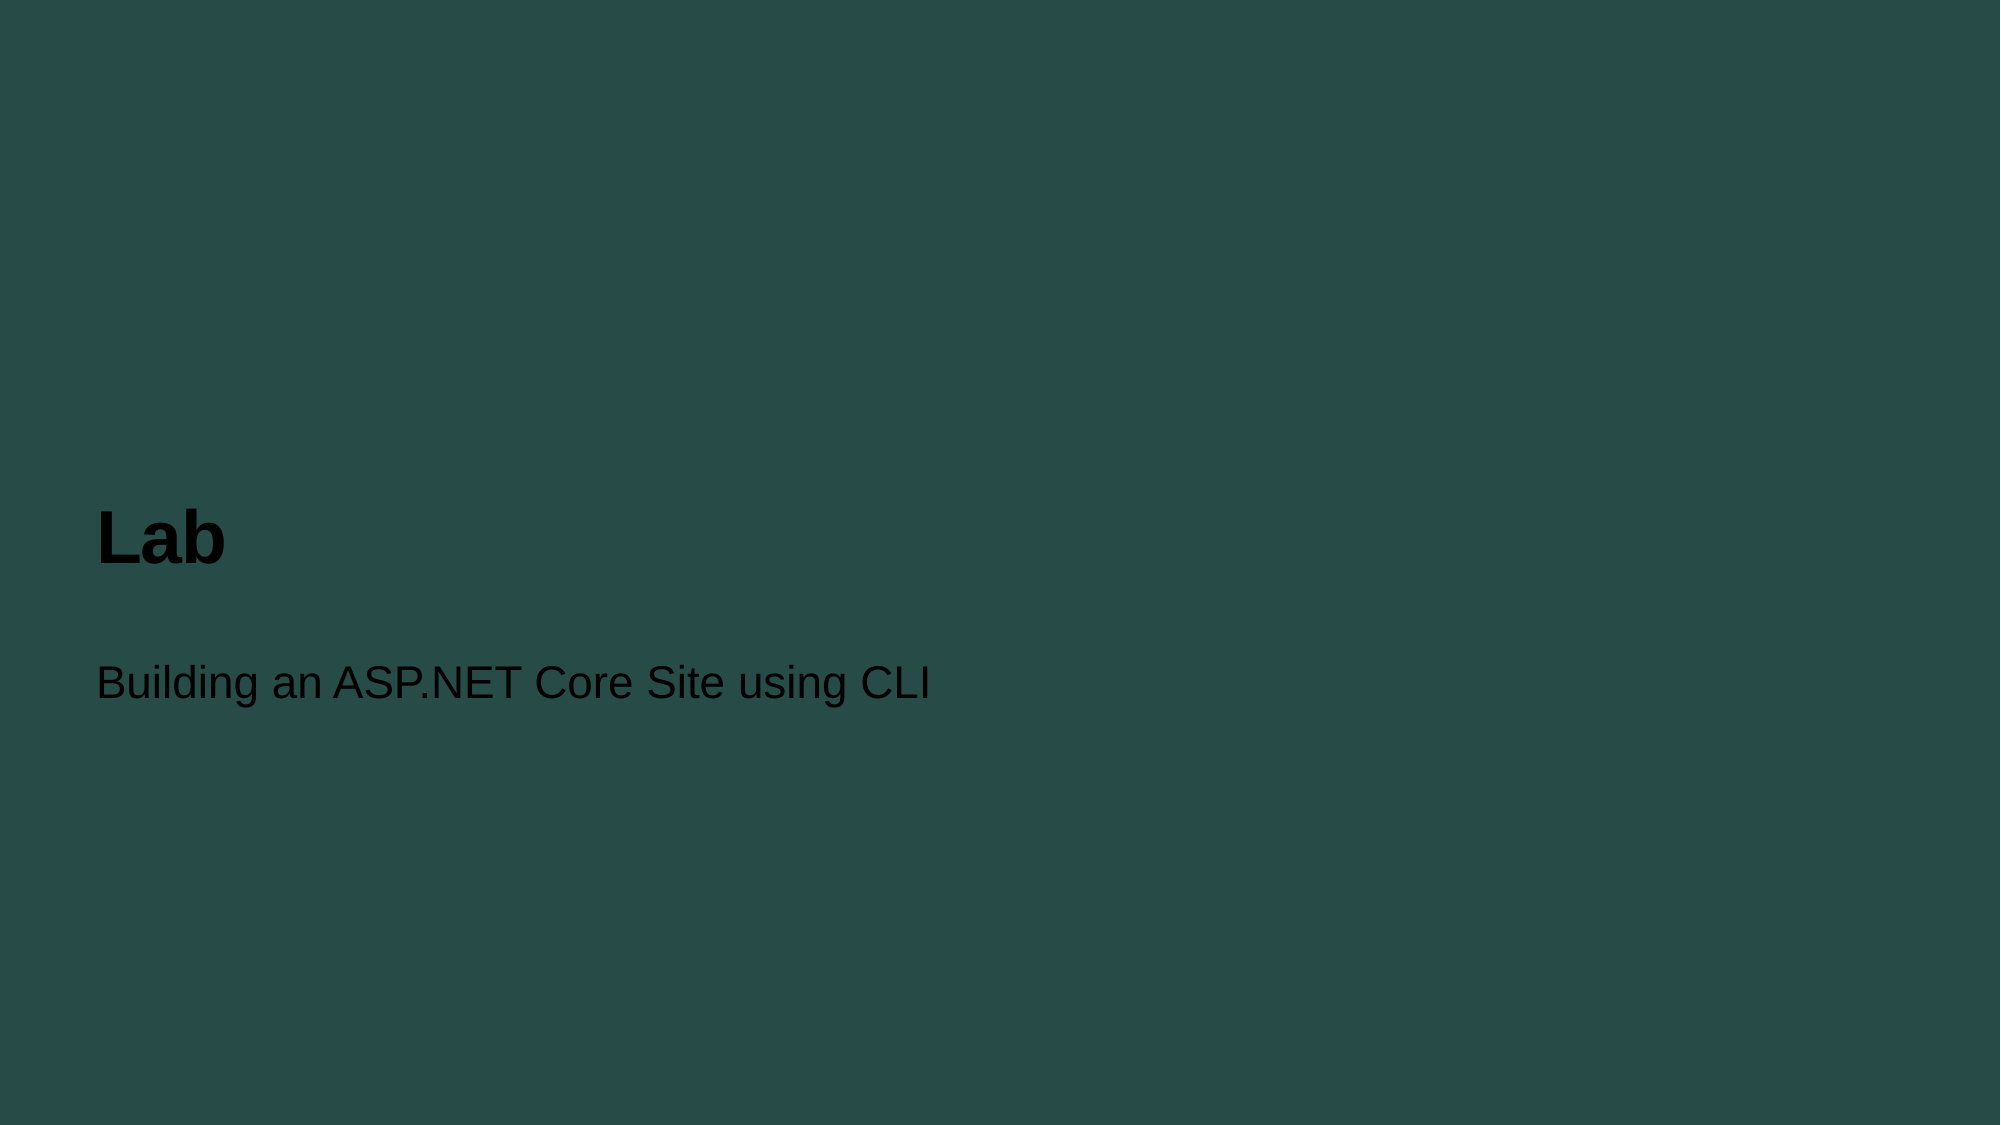

# Lab
Building an ASP.NET Core Site using CLI